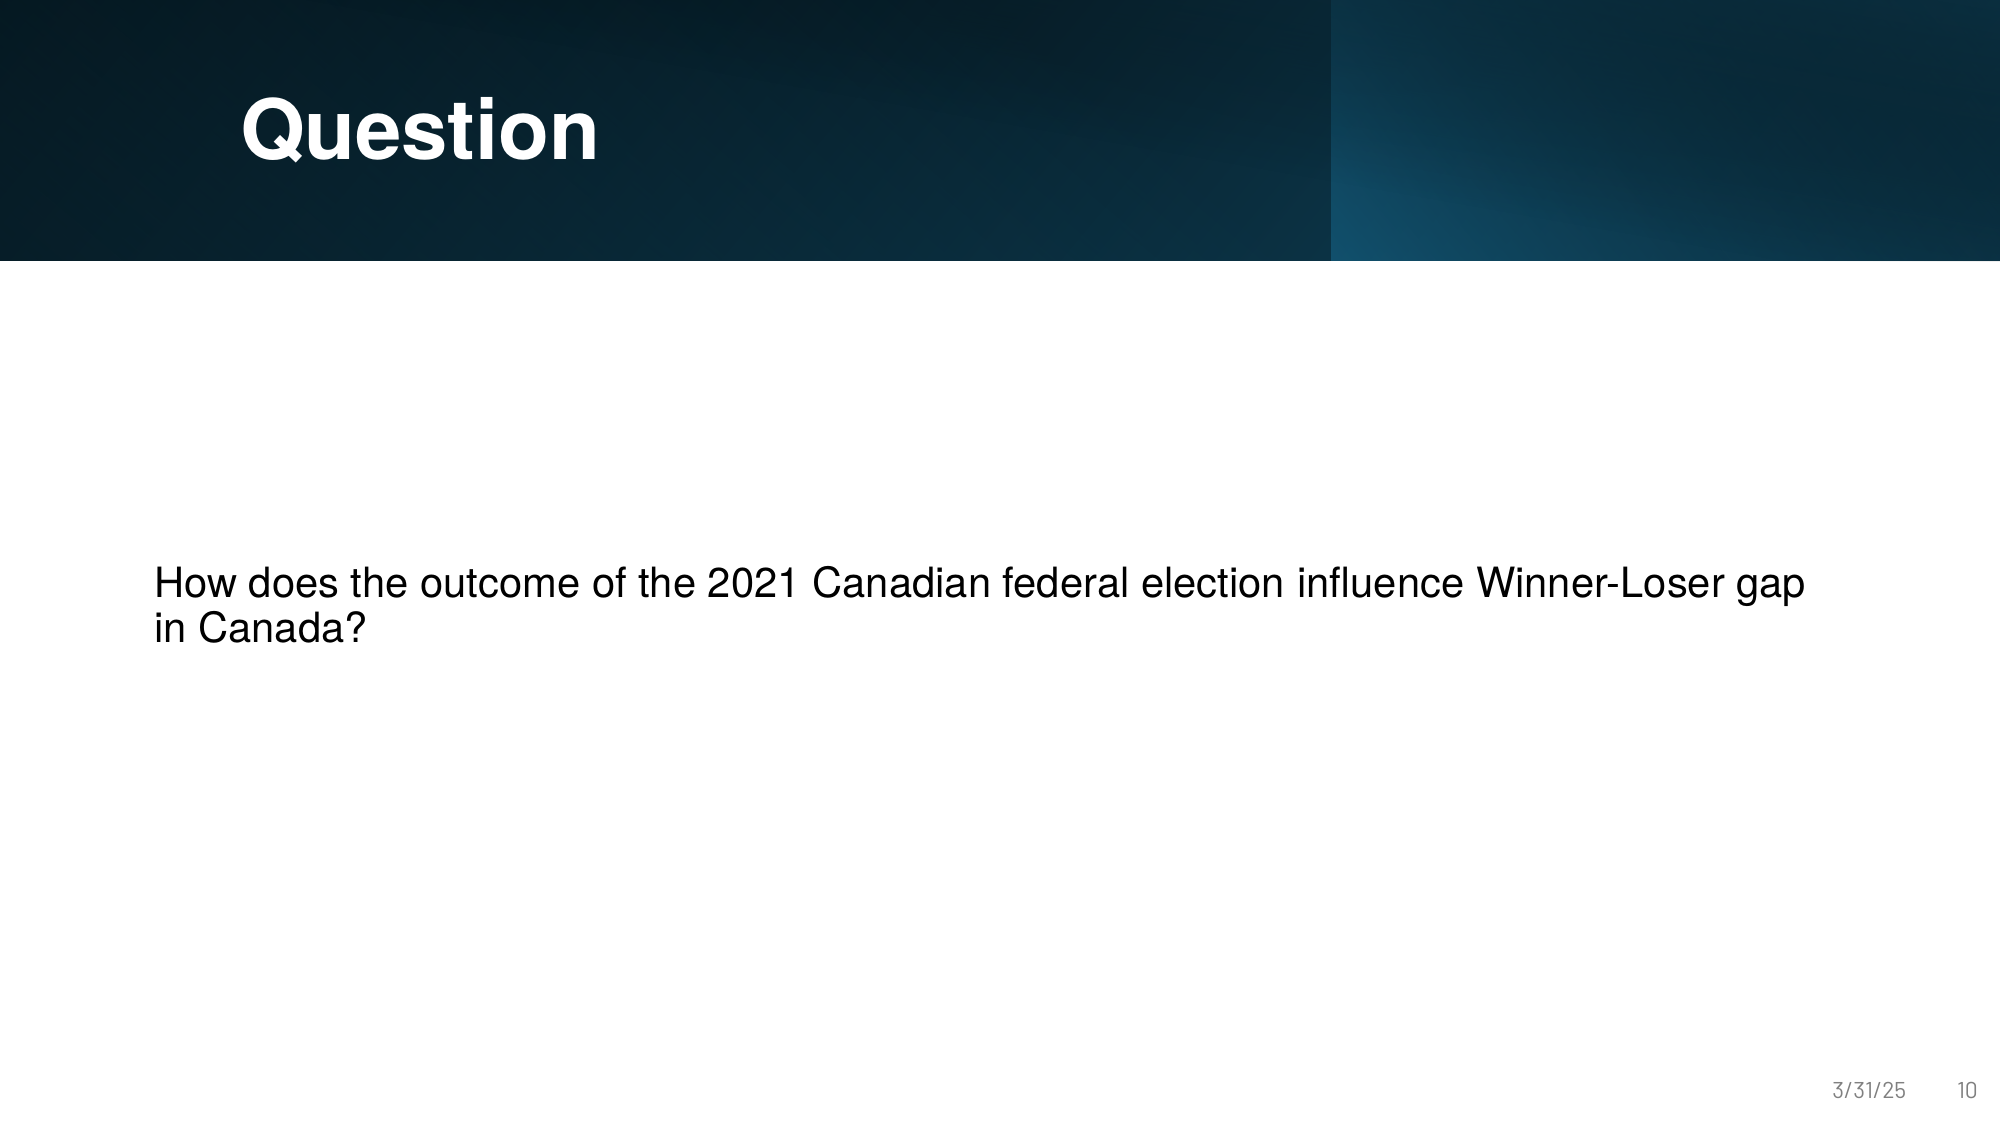

# Question

How does the outcome of the 2021 Canadian federal election influence Winner-Loser gap in Canada?
3/31/25
10